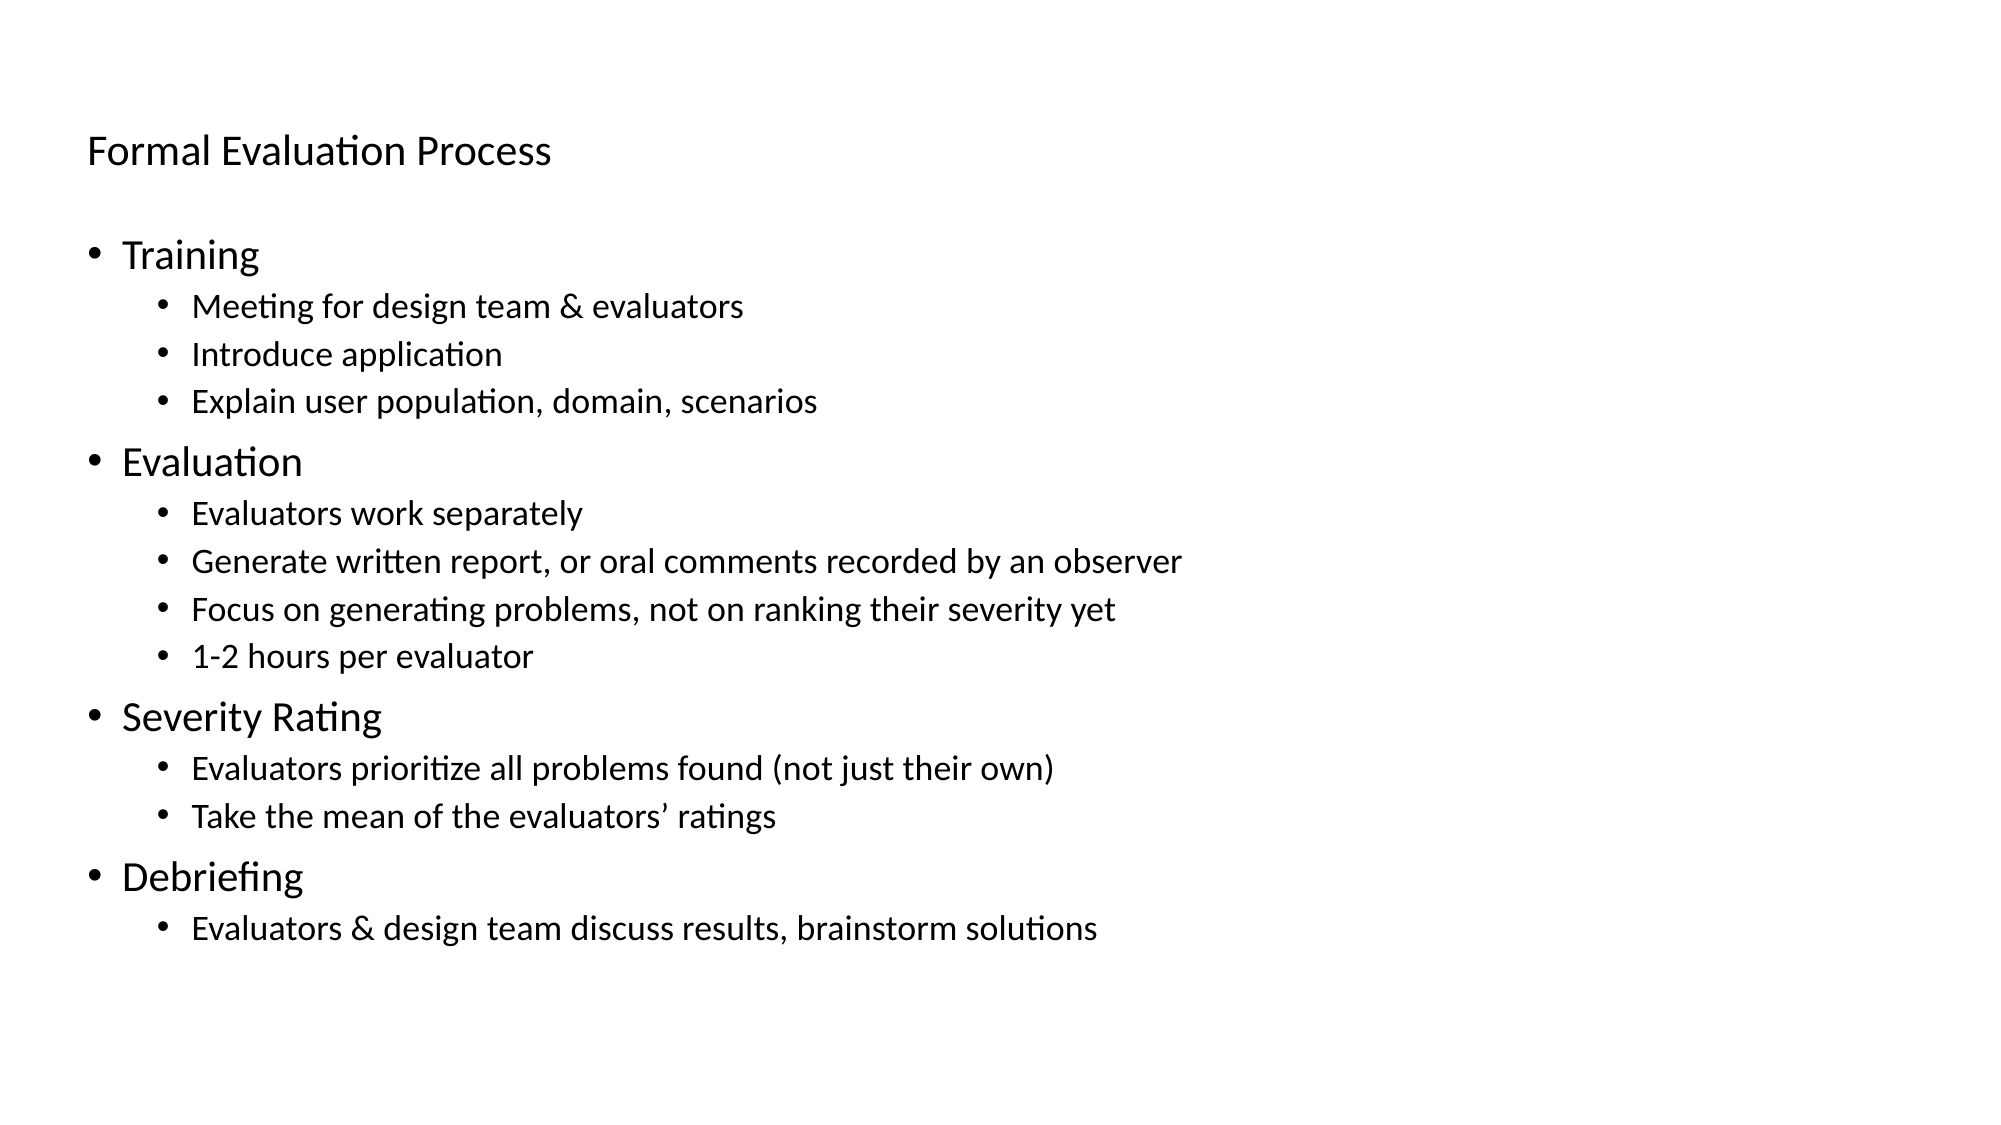

# Formal Evaluation Process
Training
Meeting for design team & evaluators
Introduce application
Explain user population, domain, scenarios
Evaluation
Evaluators work separately
Generate written report, or oral comments recorded by an observer
Focus on generating problems, not on ranking their severity yet
1-2 hours per evaluator
Severity Rating
Evaluators prioritize all problems found (not just their own)
Take the mean of the evaluators’ ratings
Debriefing
Evaluators & design team discuss results, brainstorm solutions